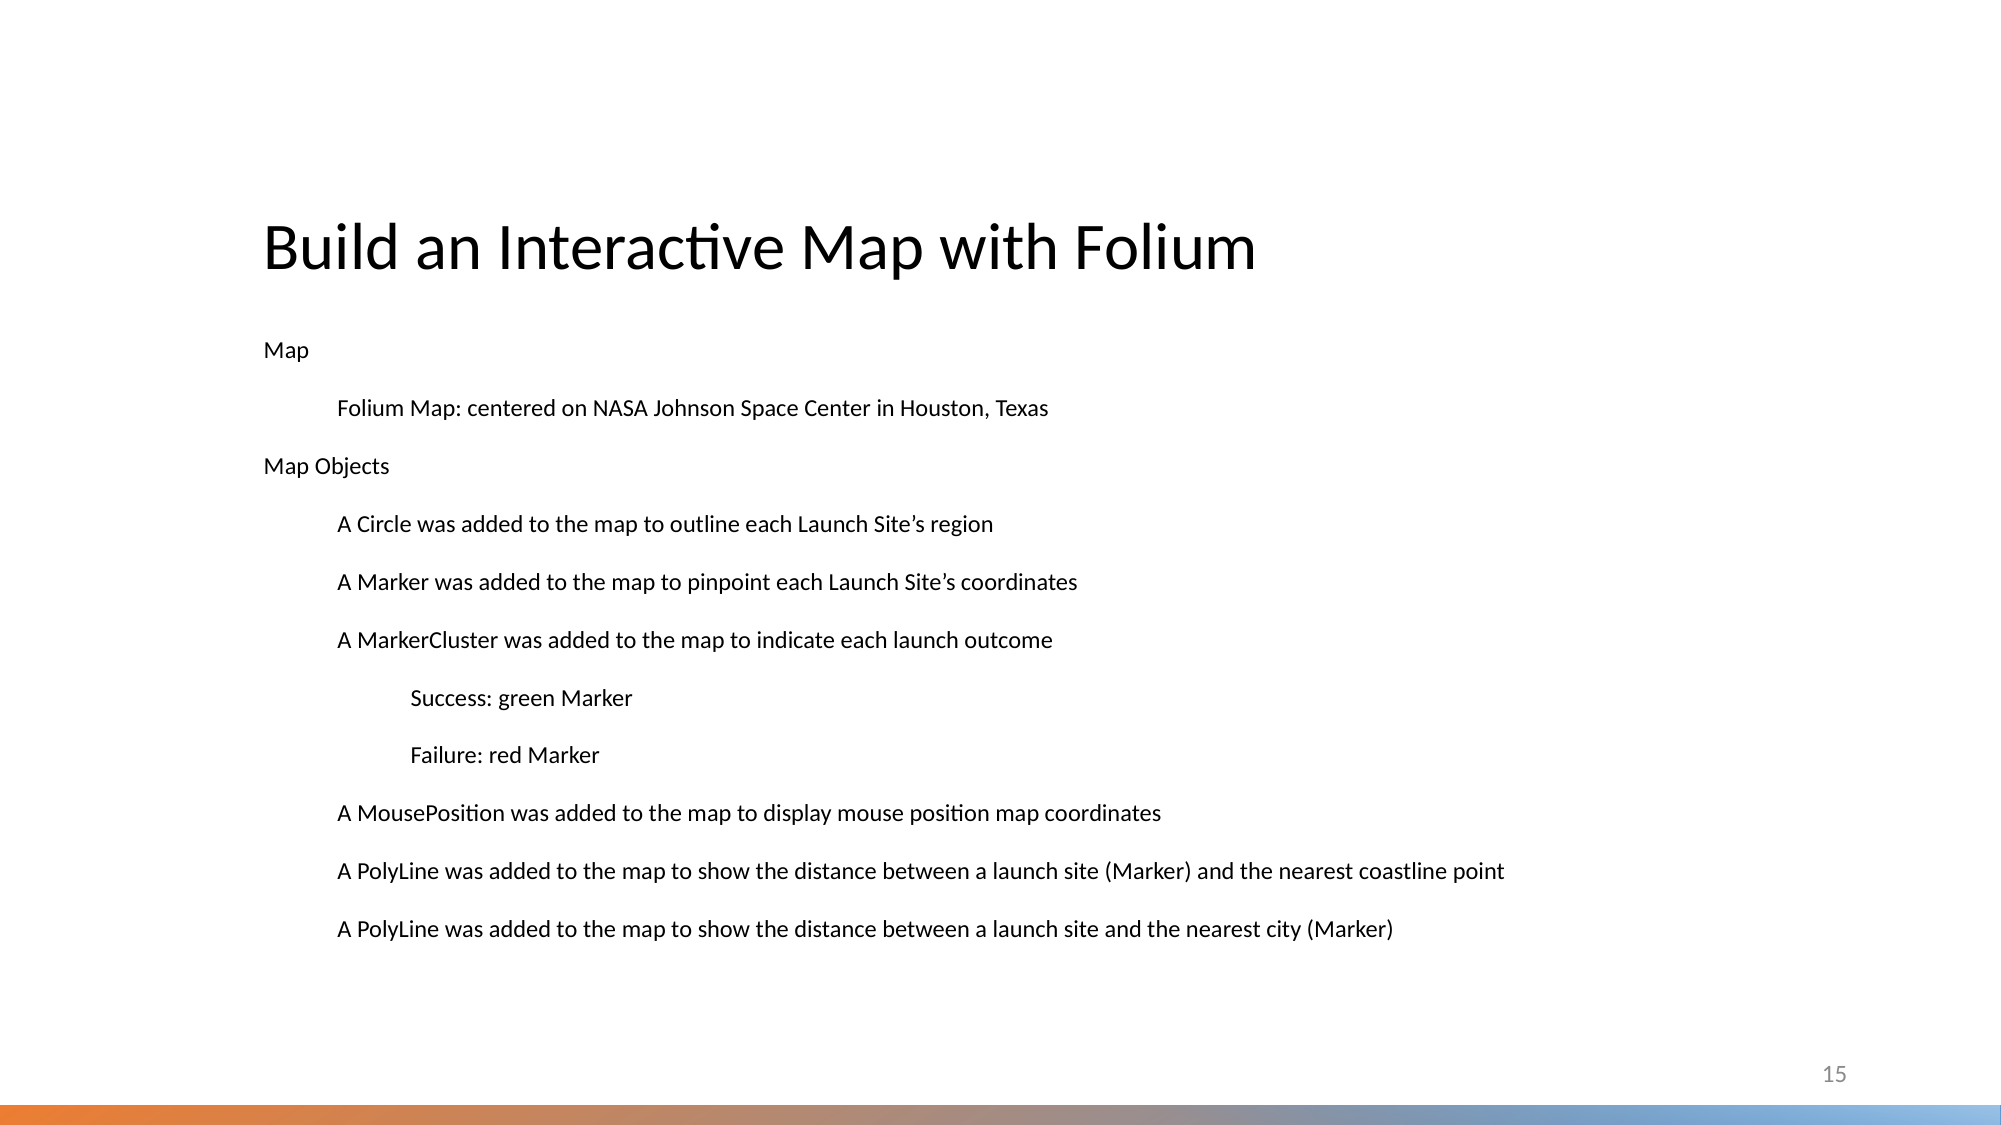

Build an Interactive Map with Folium
Map
Folium Map: centered on NASA Johnson Space Center in Houston, Texas
Map Objects
A Circle was added to the map to outline each Launch Site’s region
A Marker was added to the map to pinpoint each Launch Site’s coordinates
A MarkerCluster was added to the map to indicate each launch outcome
Success: green Marker
Failure: red Marker
A MousePosition was added to the map to display mouse position map coordinates
A PolyLine was added to the map to show the distance between a launch site (Marker) and the nearest coastline point
A PolyLine was added to the map to show the distance between a launch site and the nearest city (Marker)
15